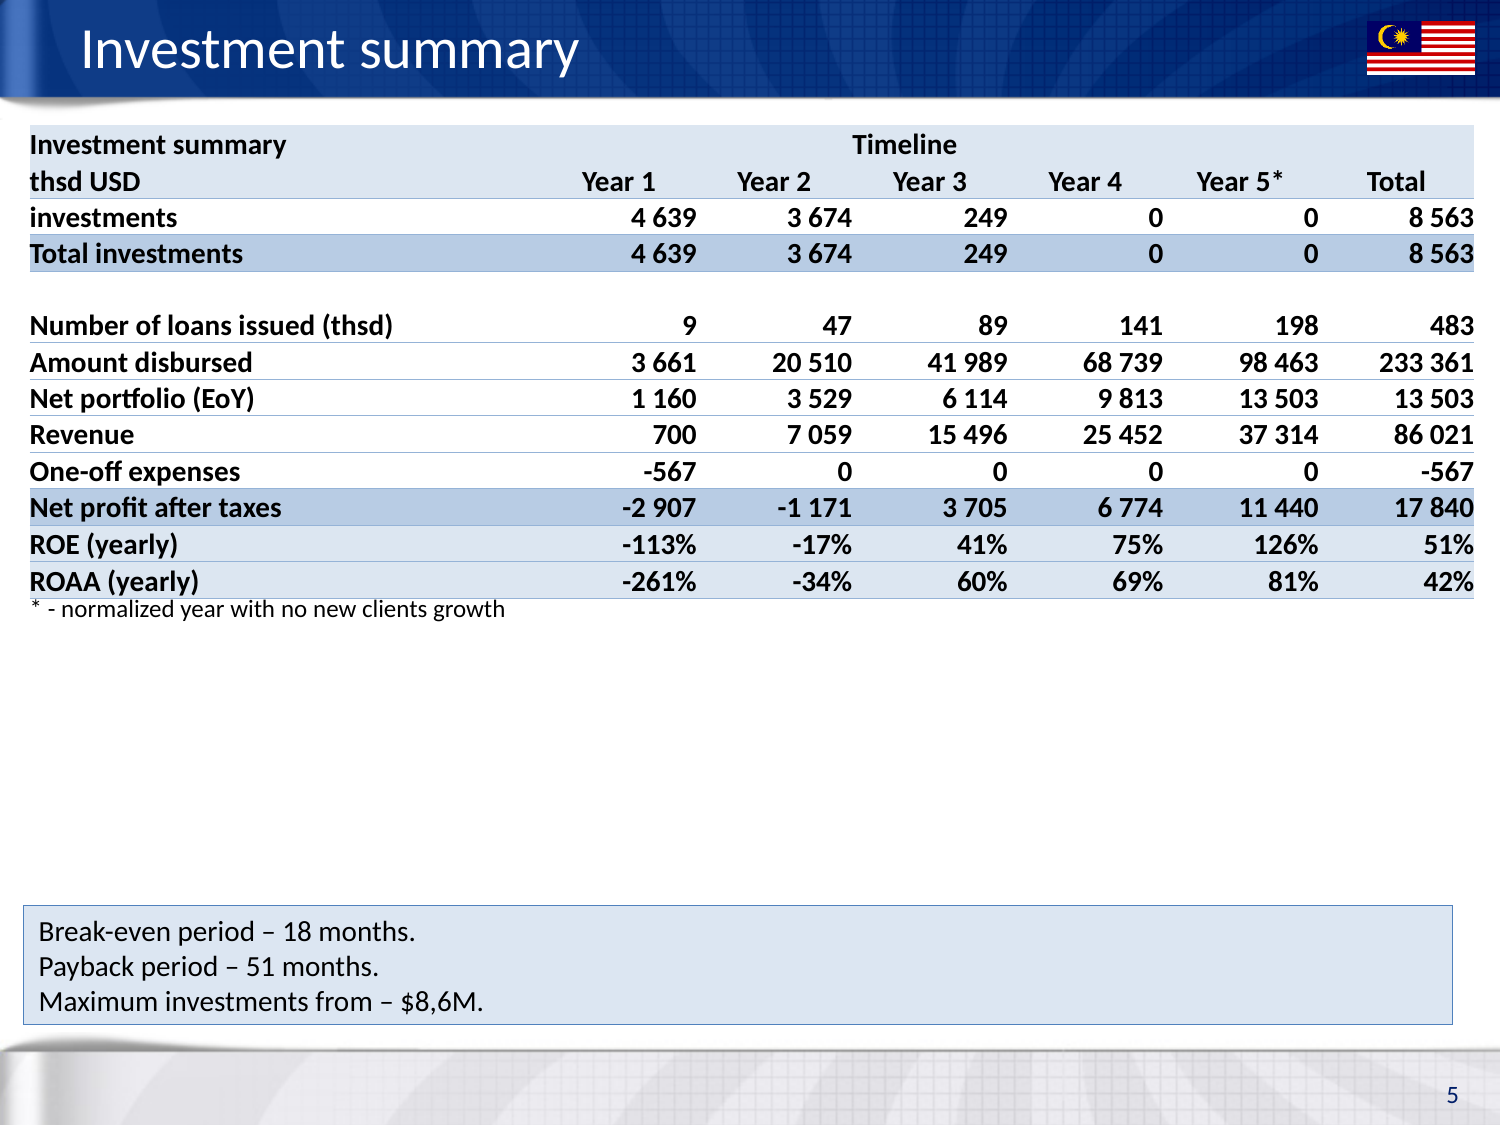

# Investment summary
| Investment summary |  |  | Timeline |  |  |  |
| --- | --- | --- | --- | --- | --- | --- |
| thsd USD | Year 1 | Year 2 | Year 3 | Year 4 | Year 5\* | Total |
| investments | 4 639 | 3 674 | 249 | 0 | 0 | 8 563 |
| Total investments | 4 639 | 3 674 | 249 | 0 | 0 | 8 563 |
|  |  |  |  |  |  |  |
| Number of loans issued (thsd) | 9 | 47 | 89 | 141 | 198 | 483 |
| Amount disbursed | 3 661 | 20 510 | 41 989 | 68 739 | 98 463 | 233 361 |
| Net portfolio (EoY) | 1 160 | 3 529 | 6 114 | 9 813 | 13 503 | 13 503 |
| Revenue | 700 | 7 059 | 15 496 | 25 452 | 37 314 | 86 021 |
| One-off expenses | -567 | 0 | 0 | 0 | 0 | -567 |
| Net profit after taxes | -2 907 | -1 171 | 3 705 | 6 774 | 11 440 | 17 840 |
| ROE (yearly) | -113% | -17% | 41% | 75% | 126% | 51% |
| ROAA (yearly) | -261% | -34% | 60% | 69% | 81% | 42% |
| \* - normalized year with no new clients growth |  |  |  |  |  |  |
Break-even period – 18 months.
Payback period – 51 months.
Maximum investments from – $8,6M.
5